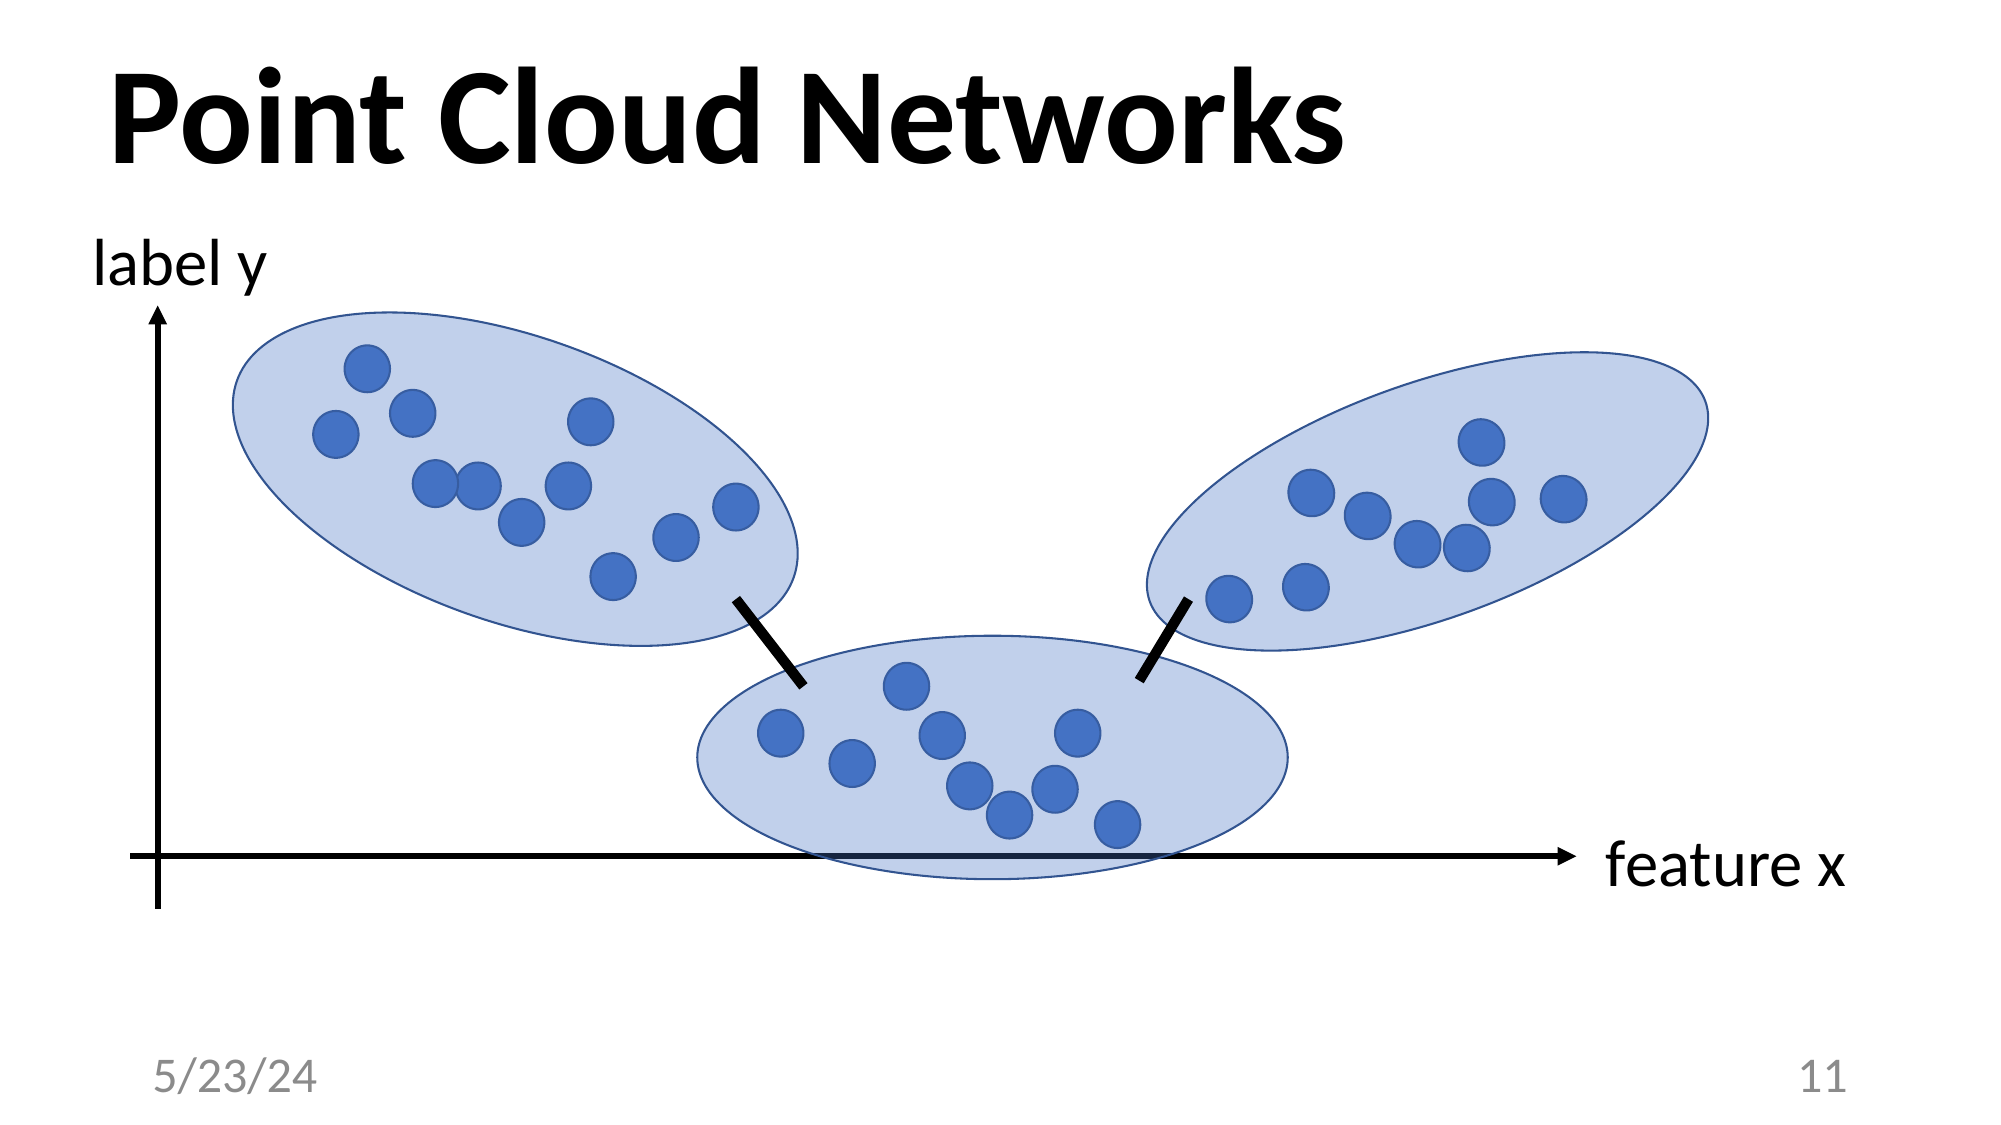

Point Cloud Networks
label y

feature x
5/23/24
11